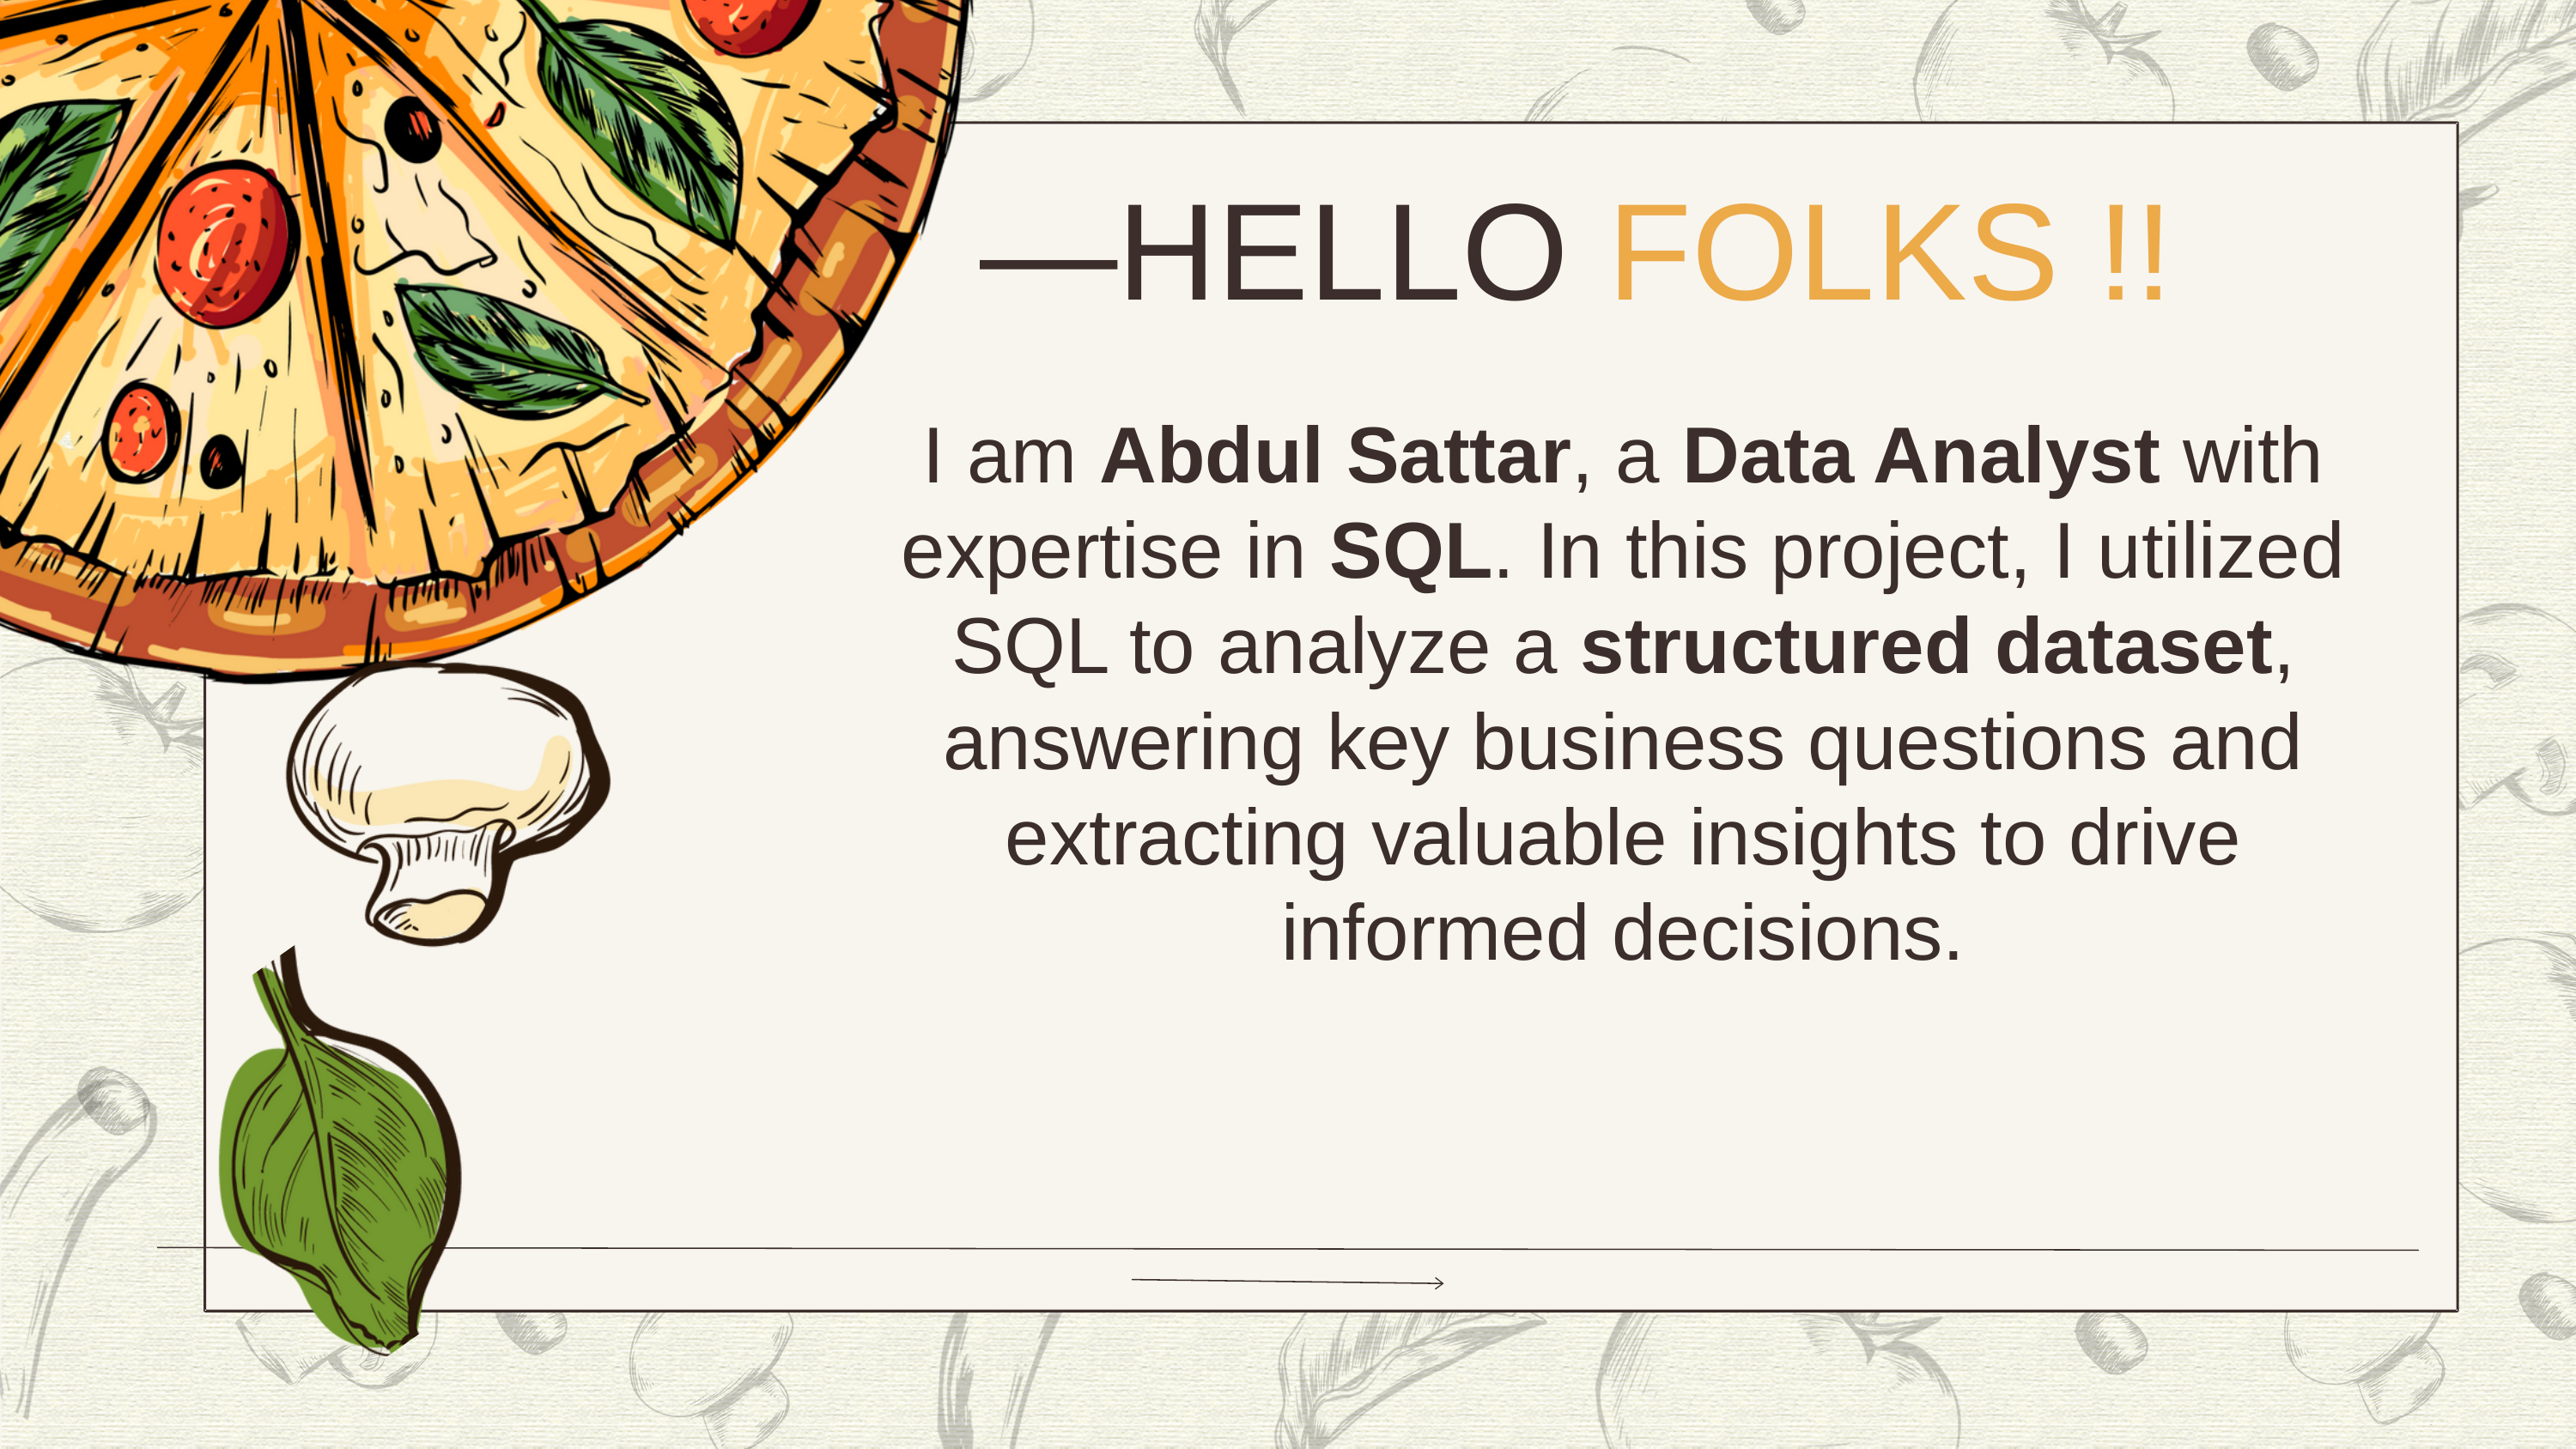

—HELLO FOLKS !!

I am Abdul Sattar, a Data Analyst with expertise in SQL. In this project, I utilized SQL to analyze a structured dataset, answering key business questions and extracting valuable insights to drive informed decisions.